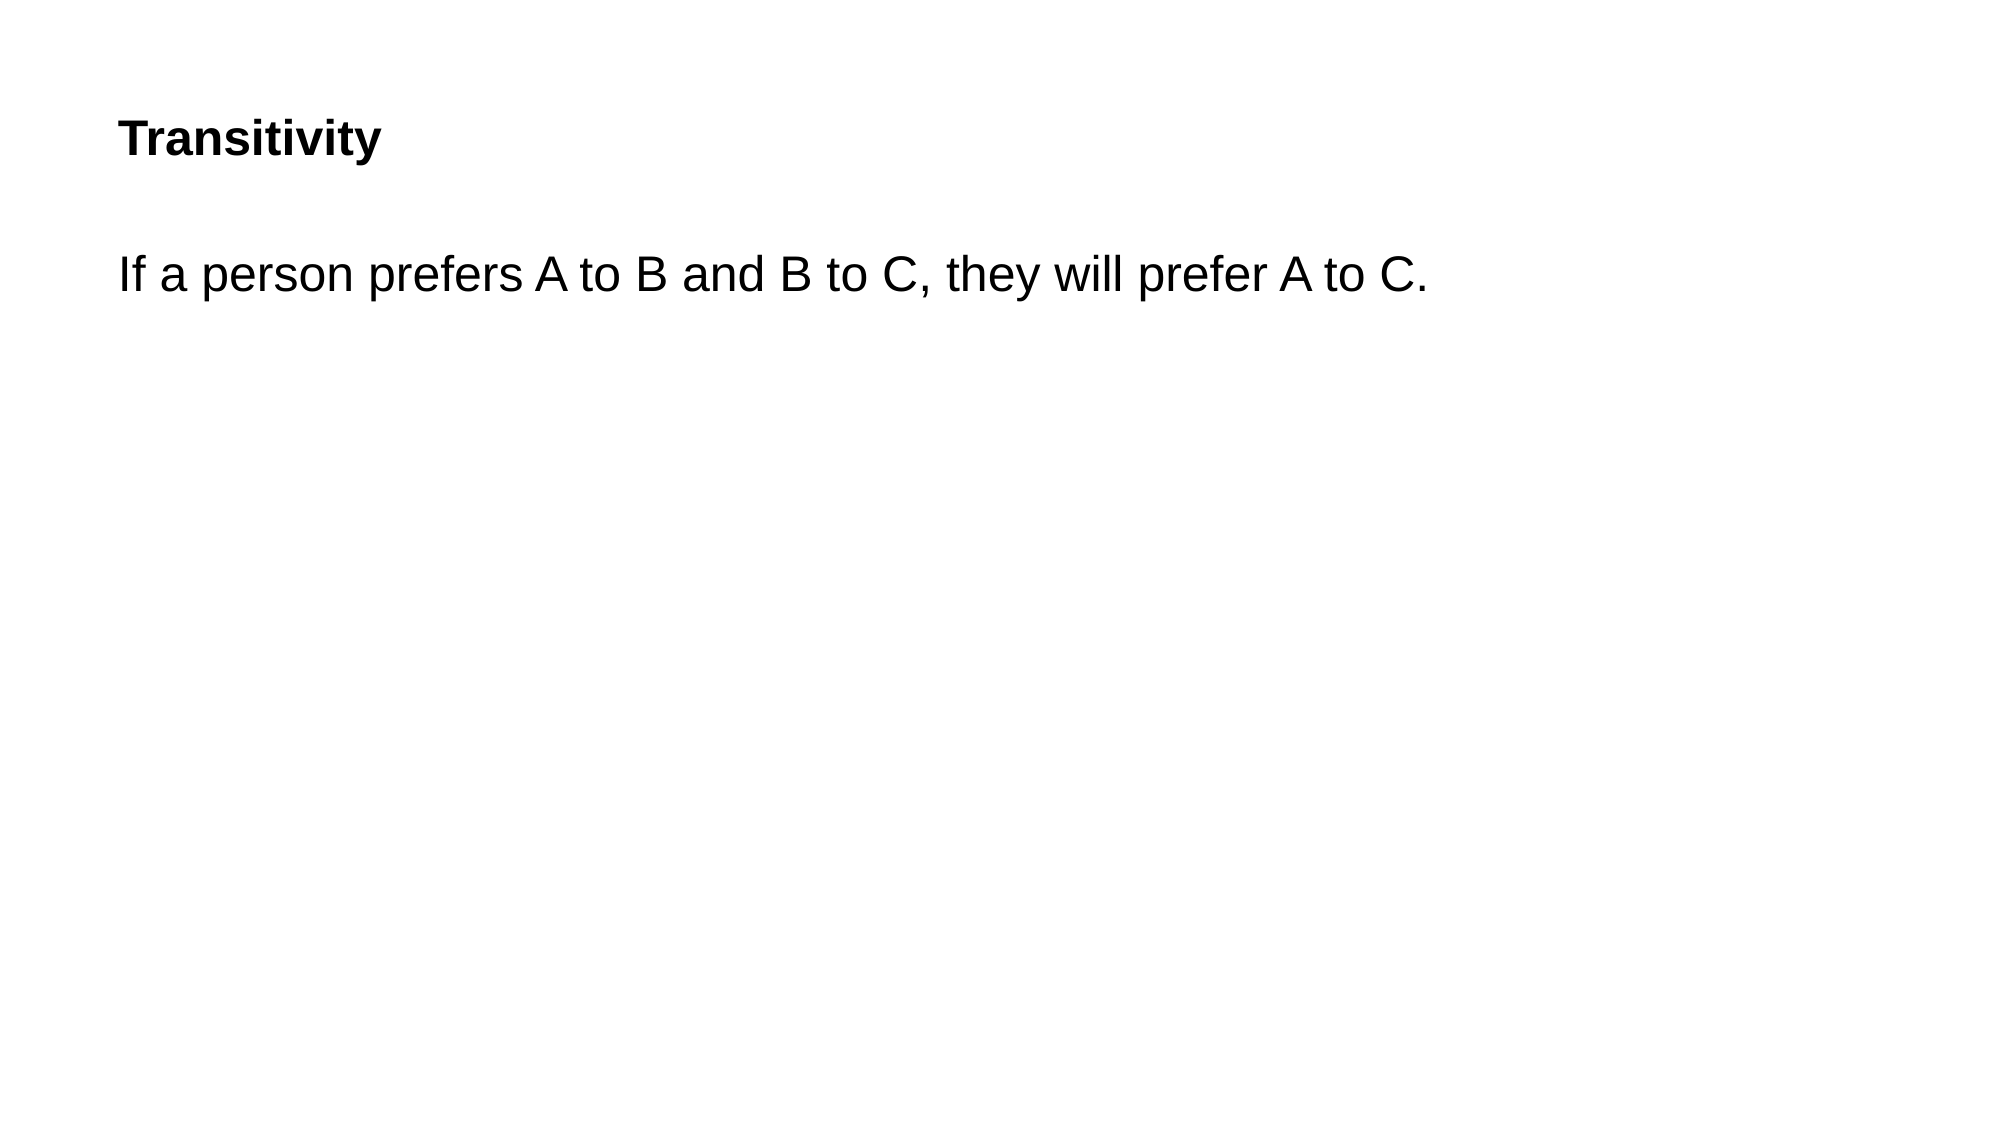

# Transitivity
If a person prefers A to B and B to C, they will prefer A to C.